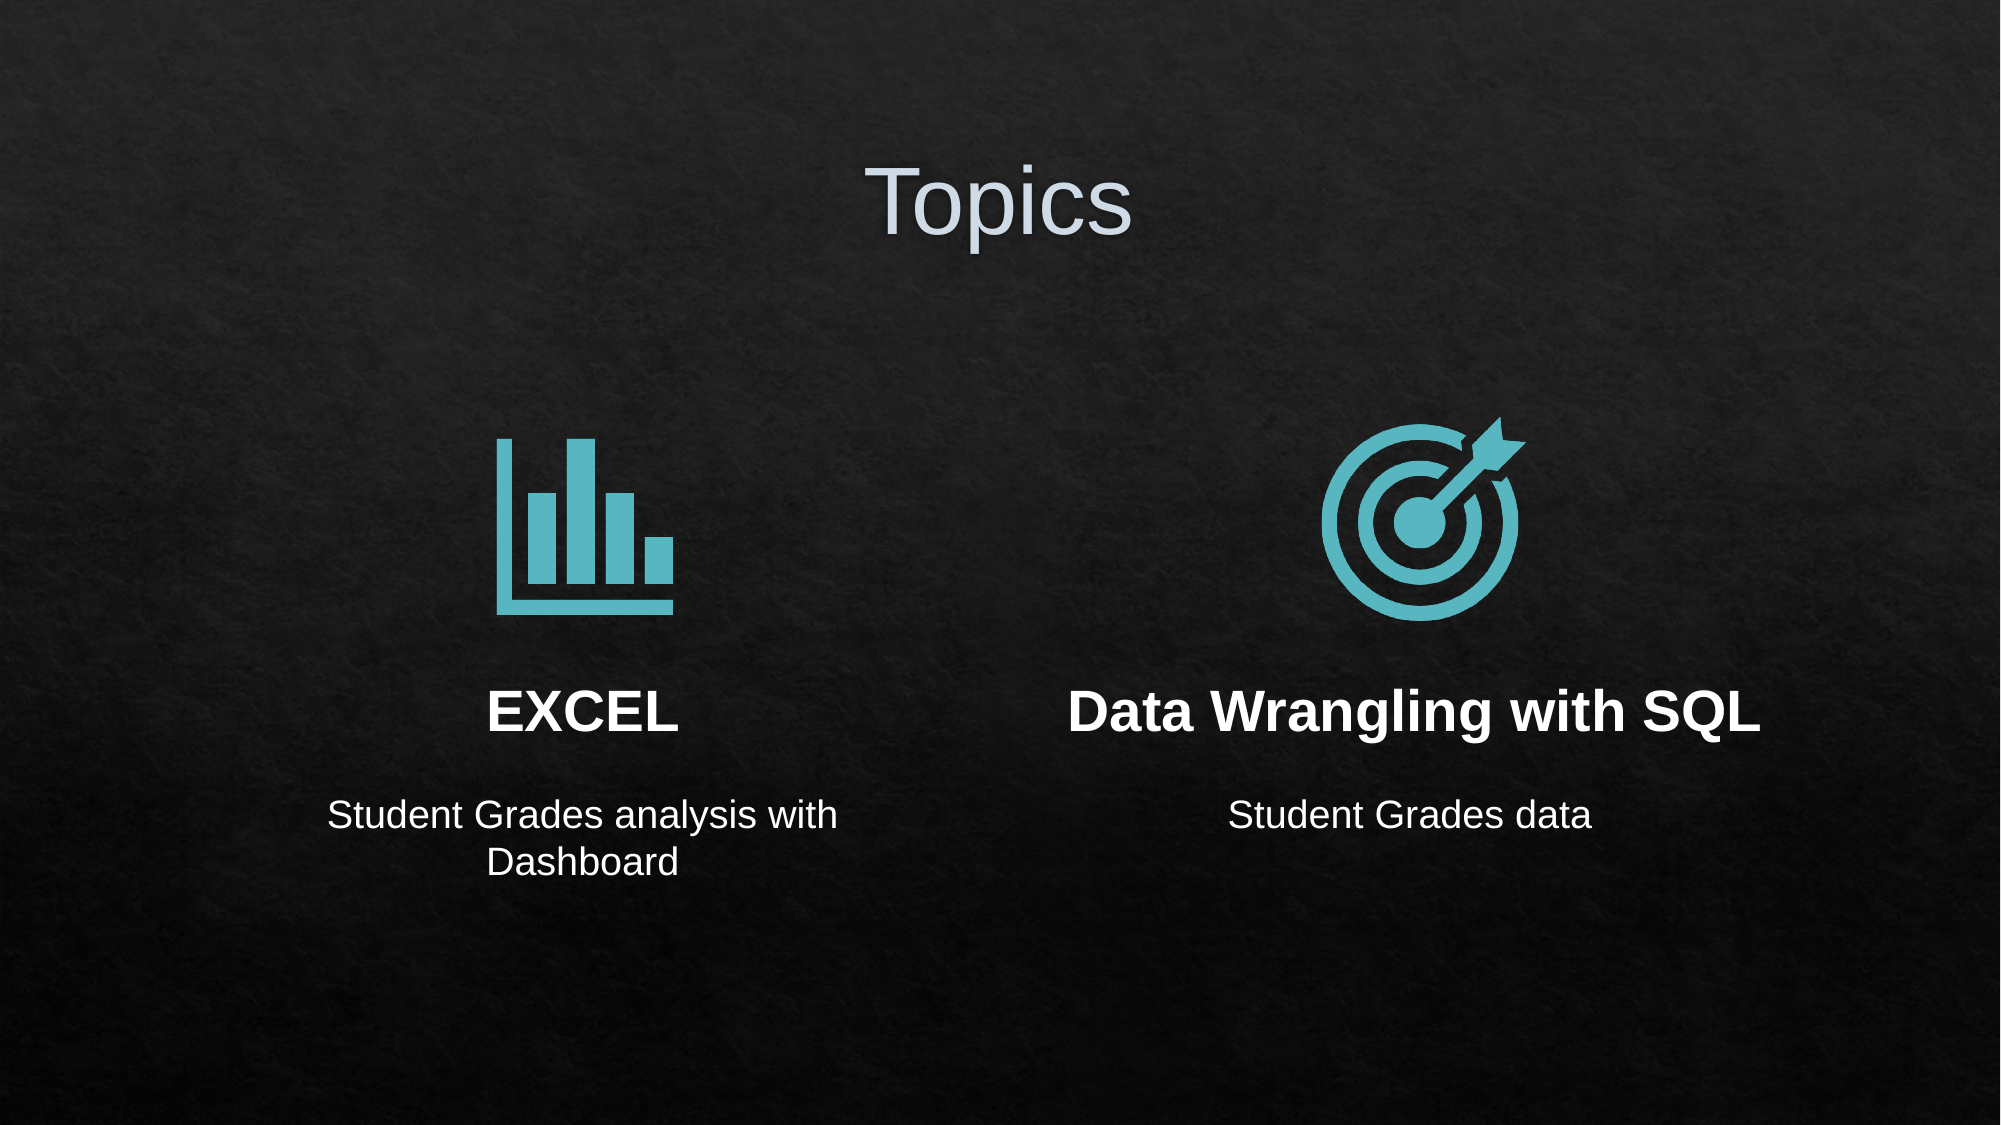

# Topics
EXCEL
Student Grades analysis with Dashboard
Data Wrangling with SQL
Student Grades data